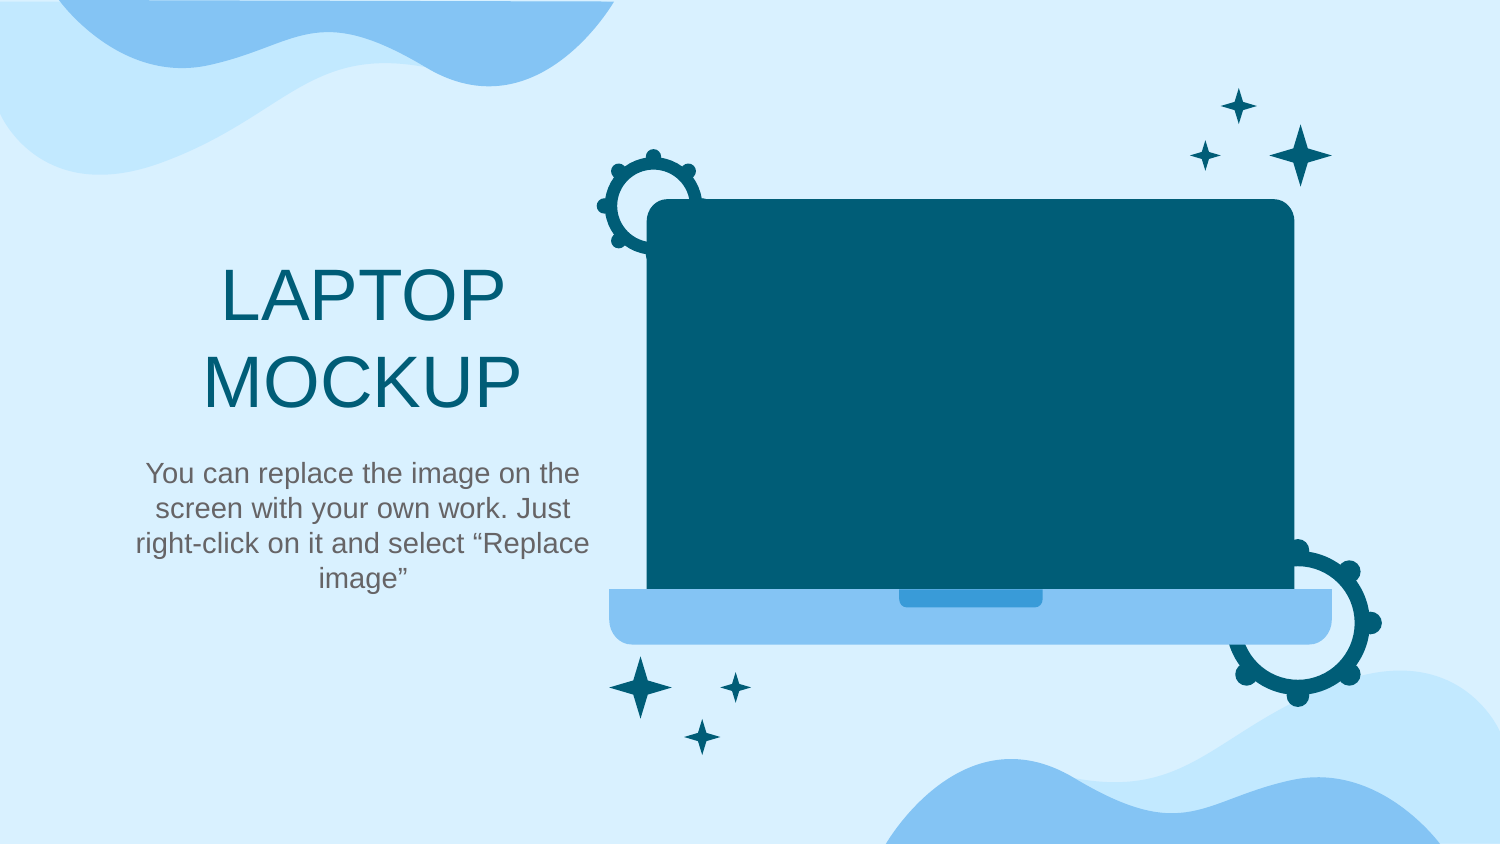

# LAPTOP MOCKUP
You can replace the image on the screen with your own work. Just right-click on it and select “Replace image”